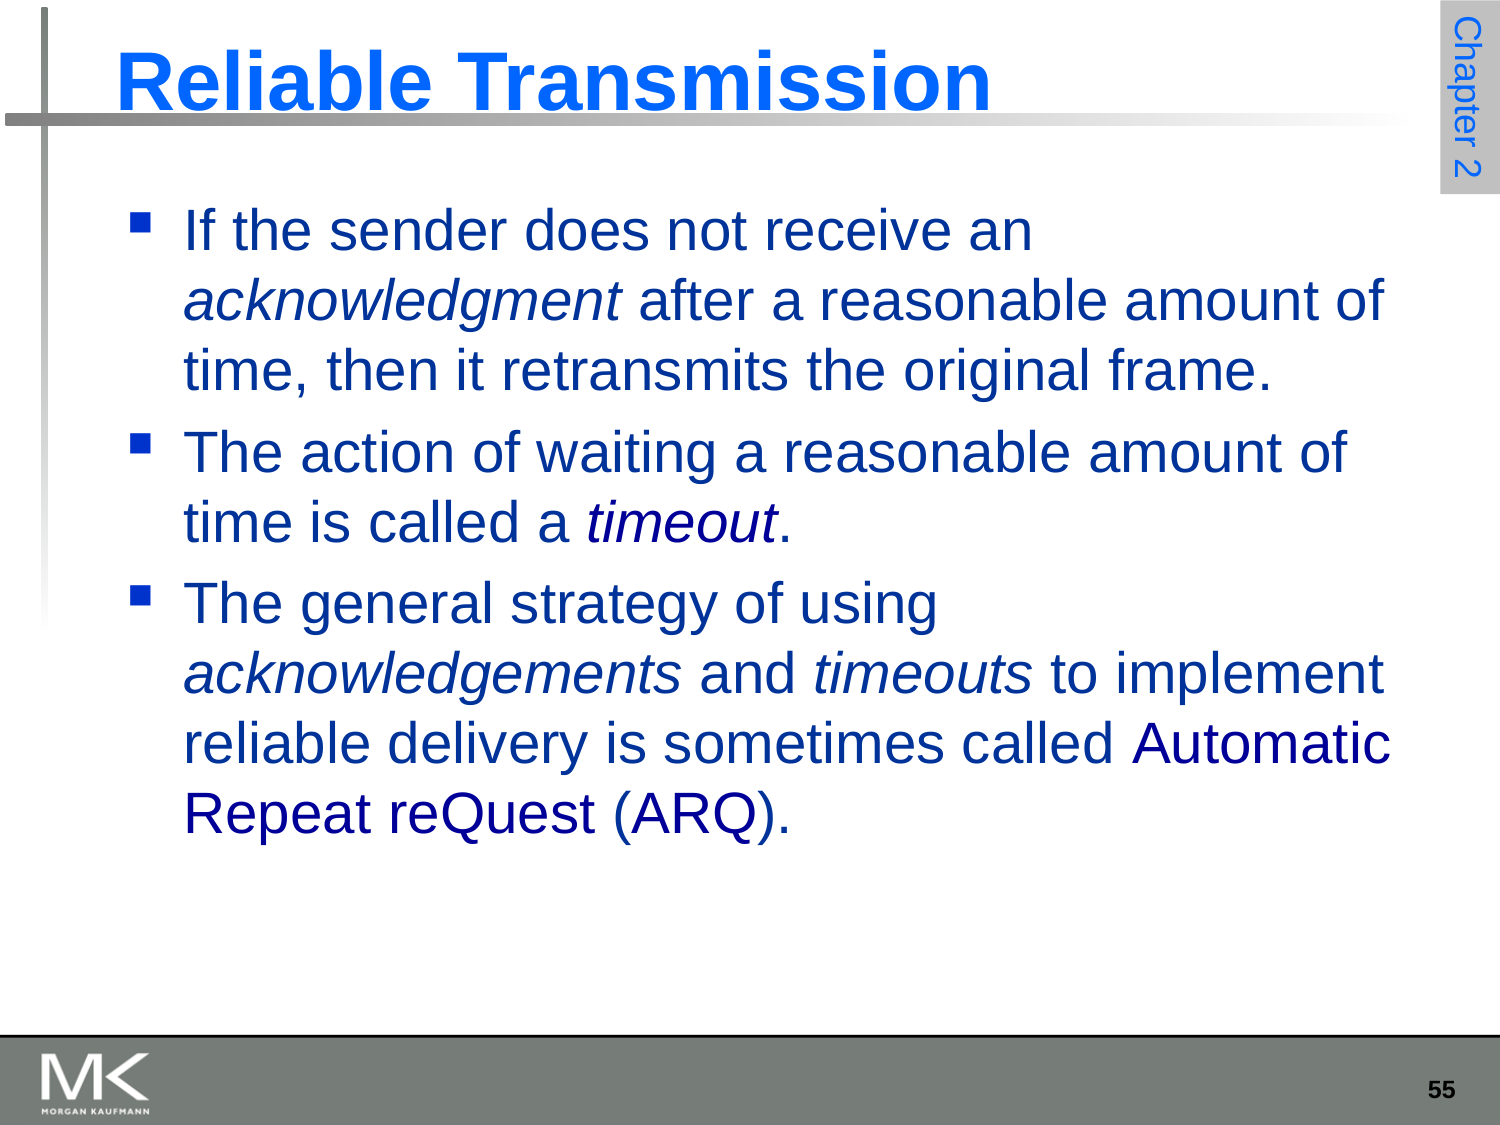

# Reliable Transmission
If the sender does not receive an acknowledgment after a reasonable amount of time, then it retransmits the original frame.
The action of waiting a reasonable amount of time is called a timeout.
The general strategy of using acknowledgements and timeouts to implement reliable delivery is sometimes called Automatic Repeat reQuest (ARQ).